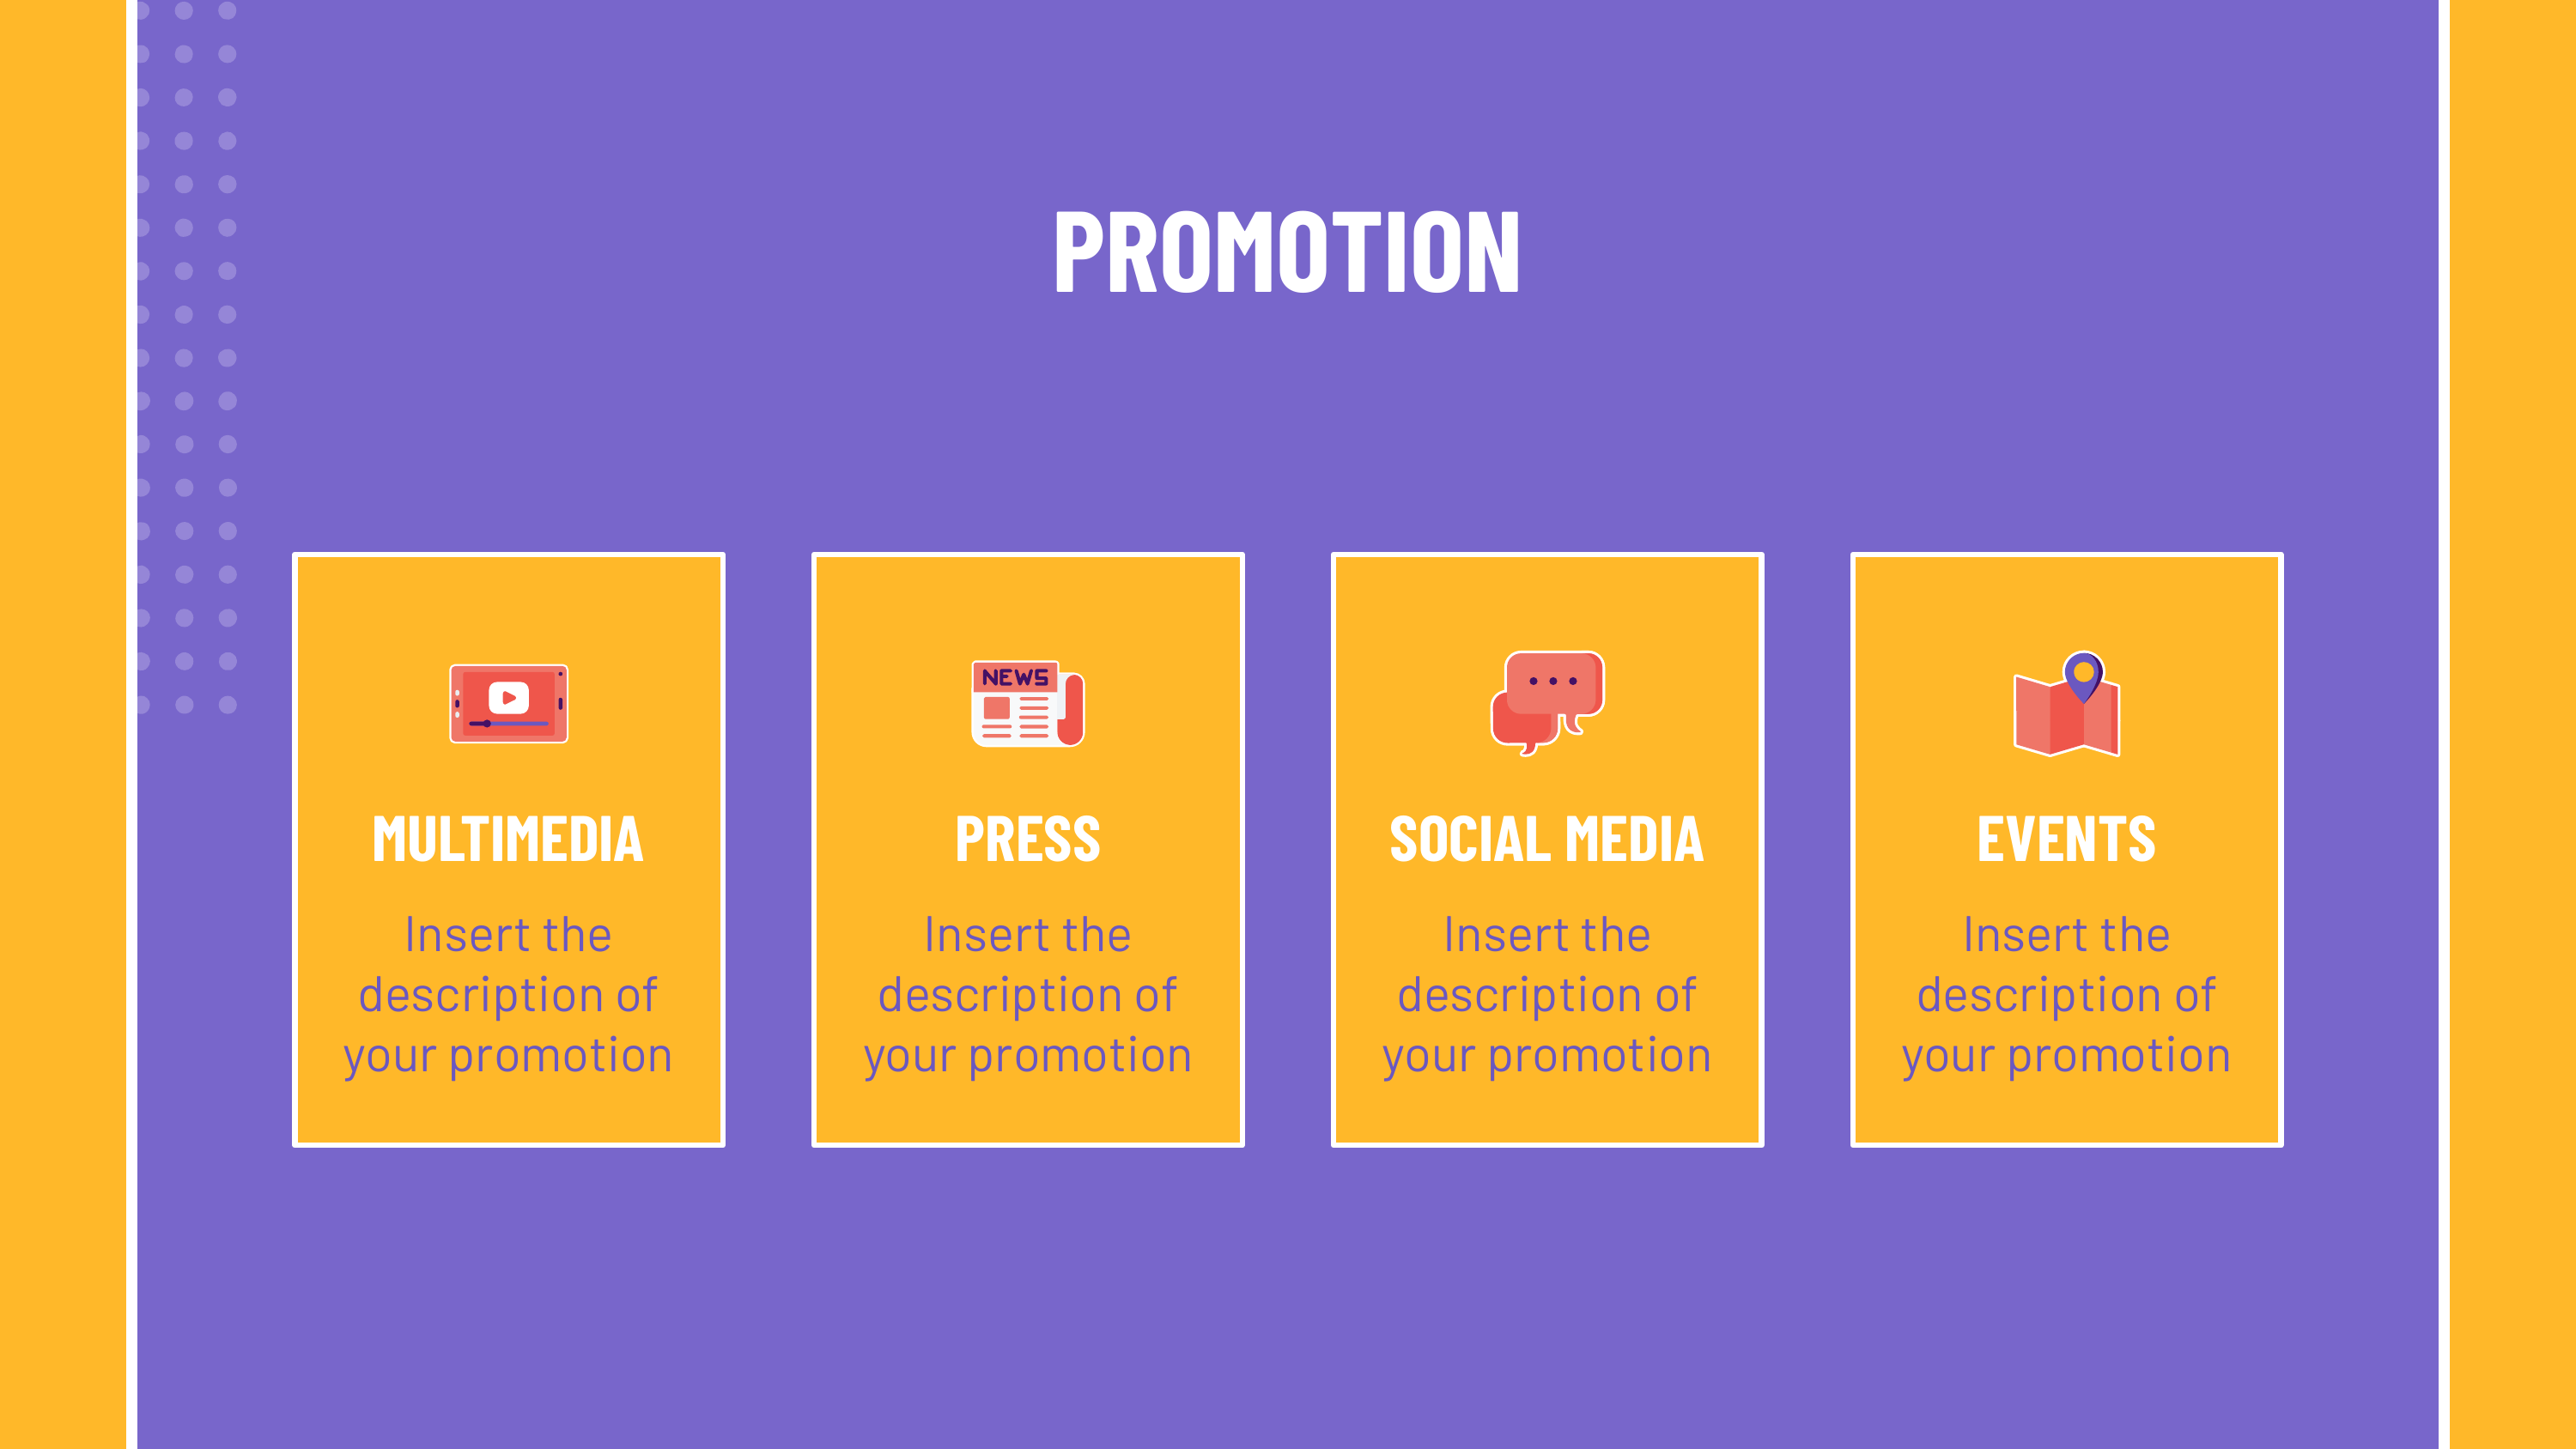

# PROMOTION

MULTIMEDIA
PRESS
SOCIAL MEDIA
EVENTS
Insert the description of your promotion
Insert the description of your promotion
Insert the description of your promotion
Insert the description of your promotion